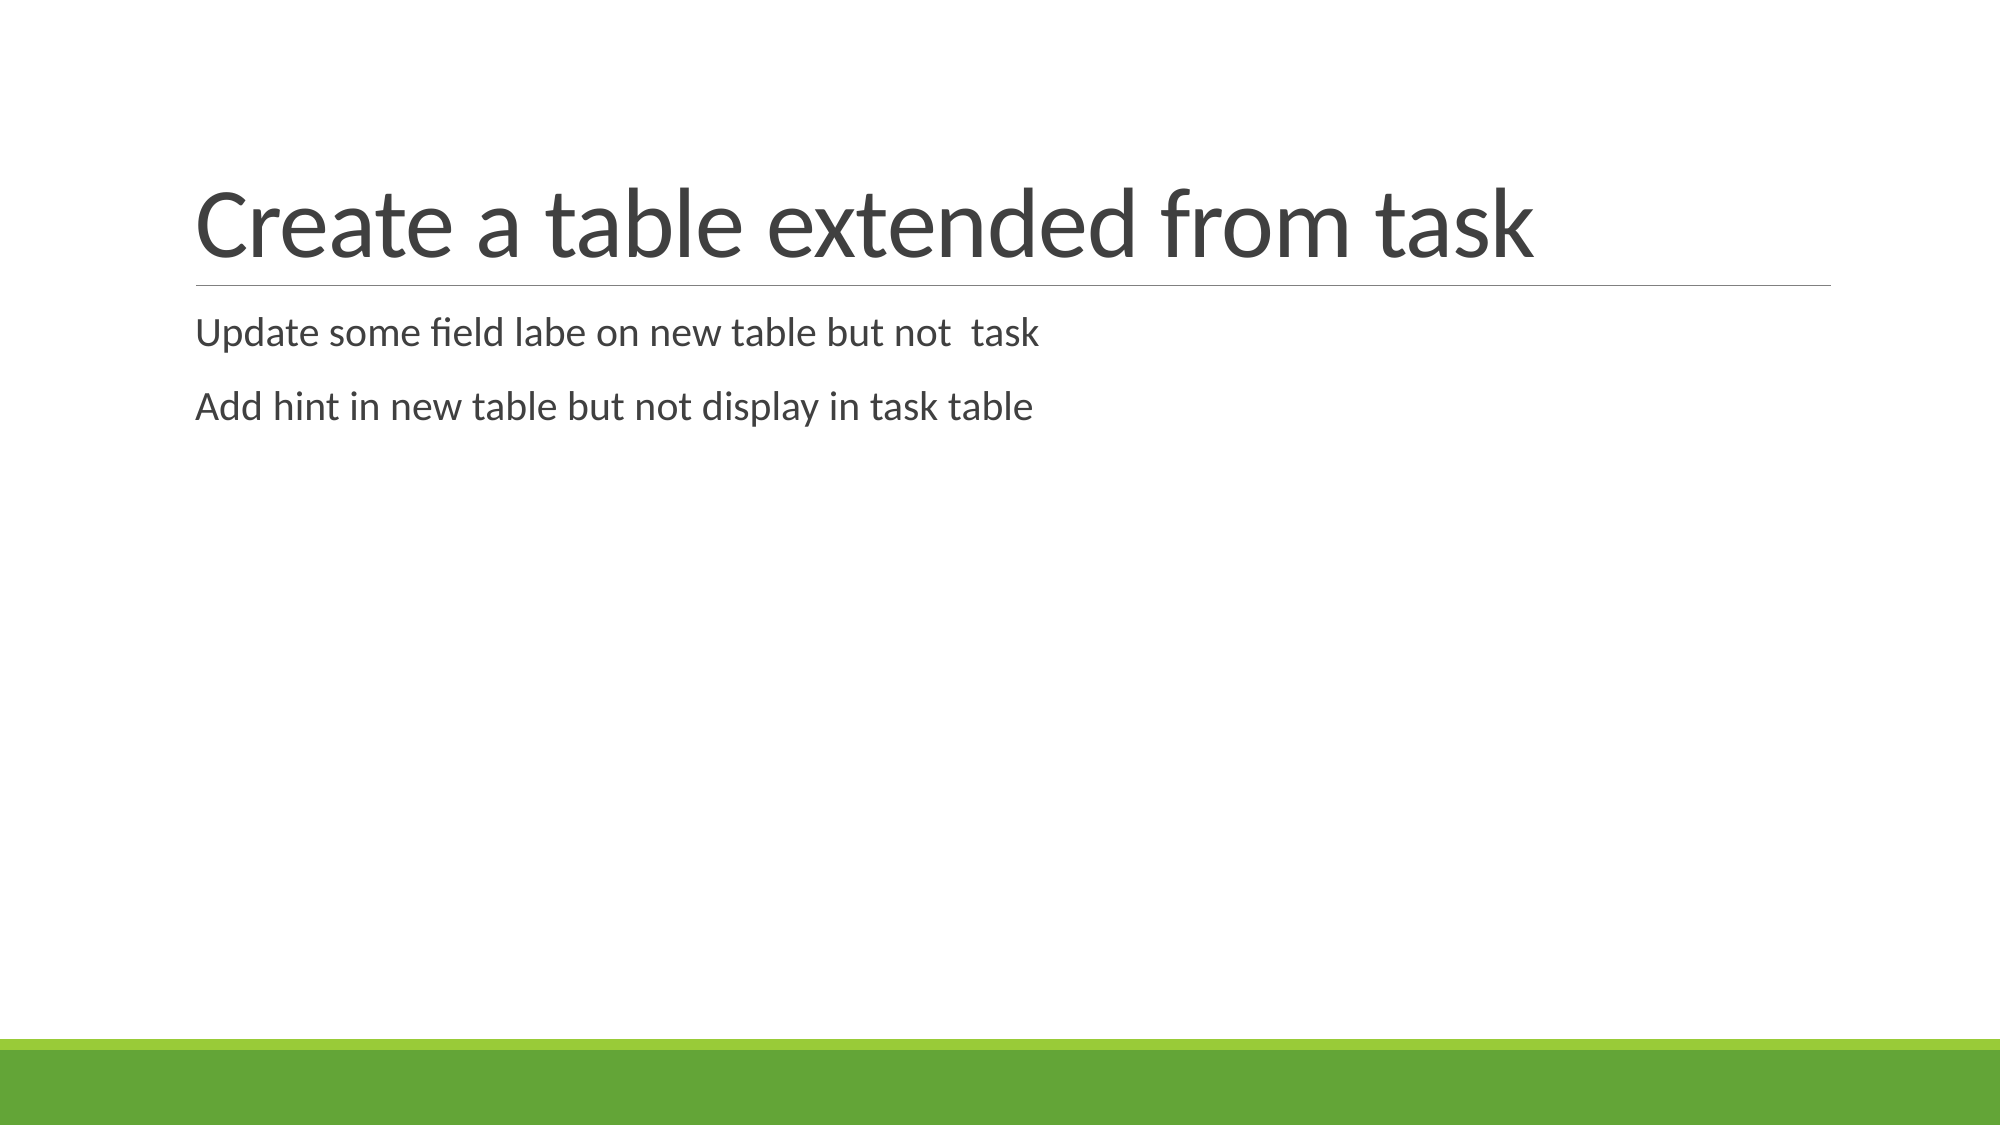

# Create a table extended from task
Update some field labe on new table but not  task
Add hint in new table but not display in task table